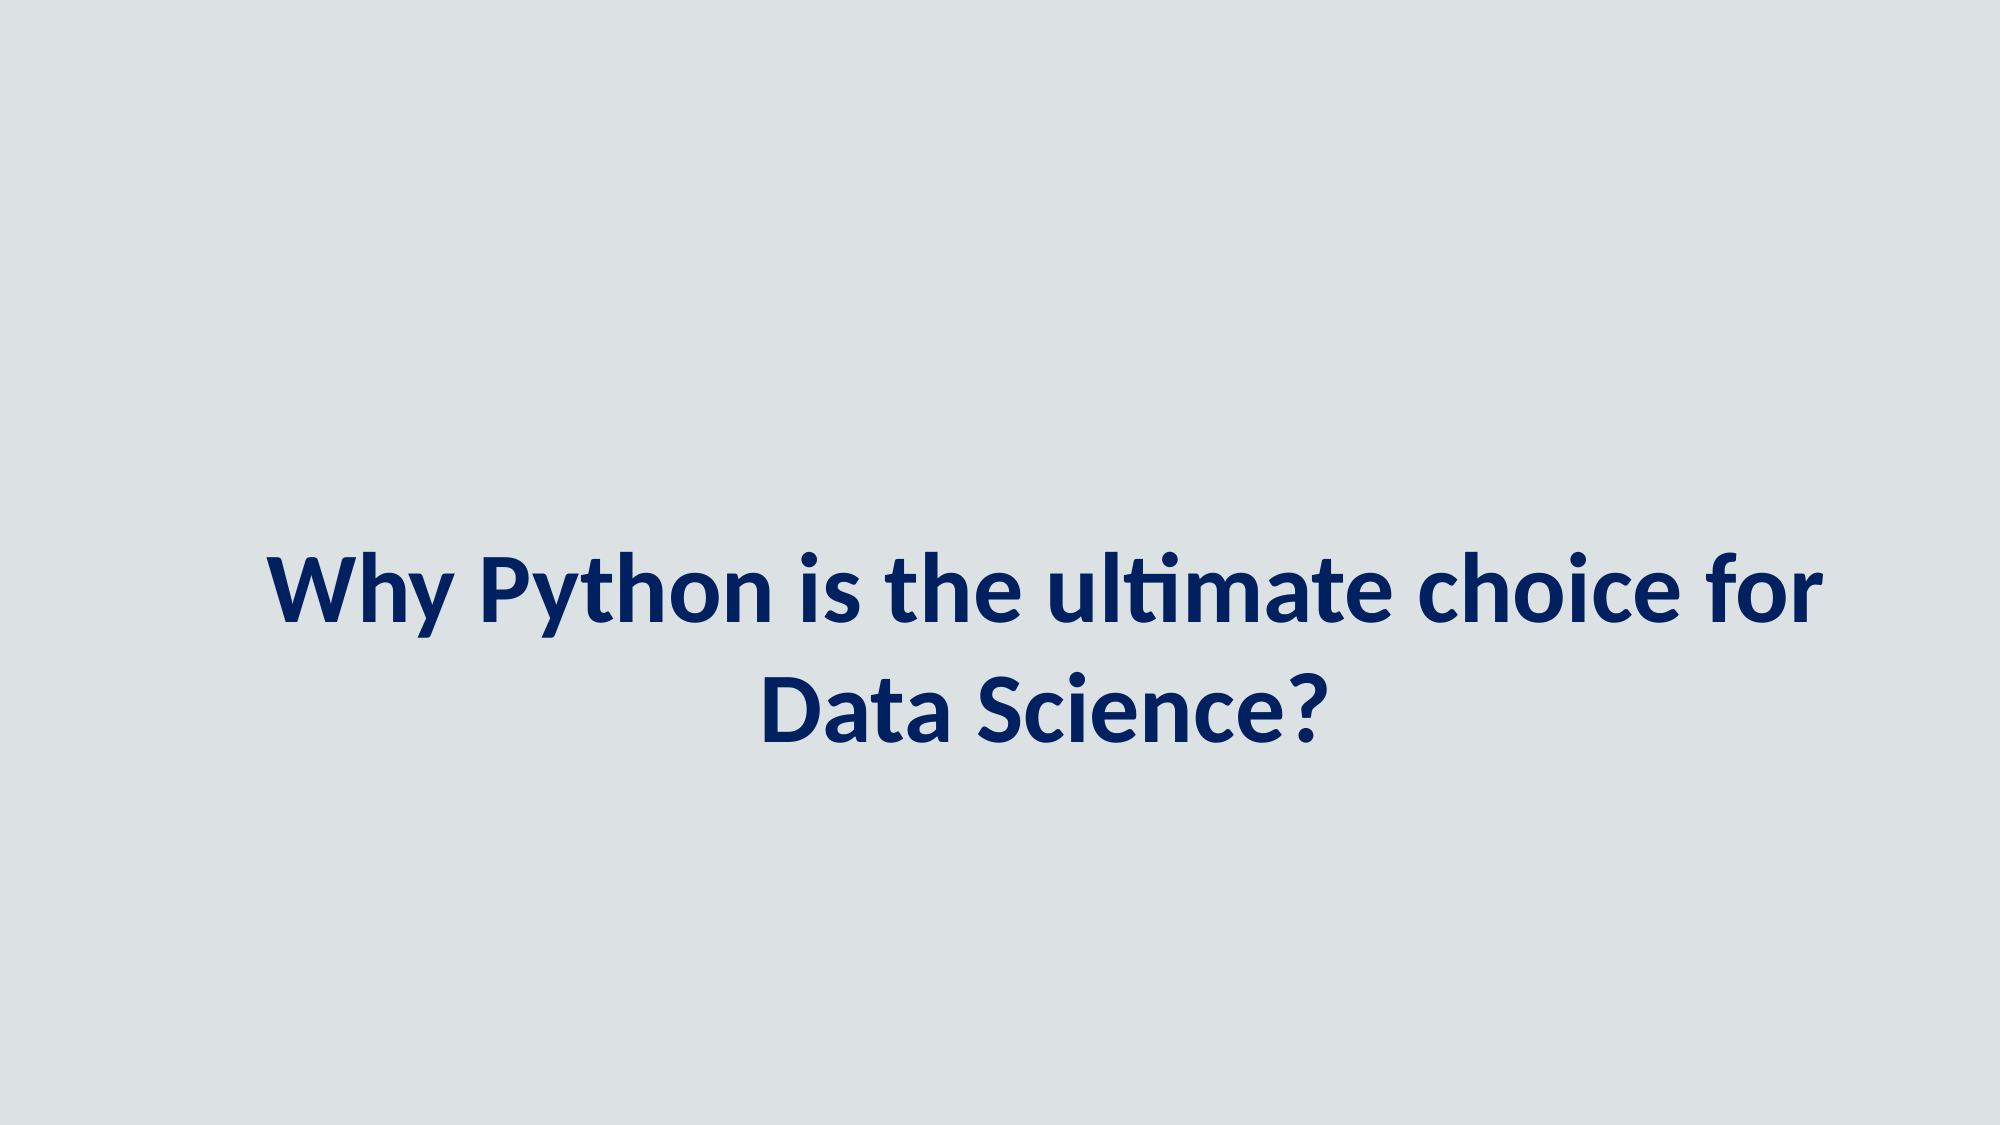

# Why Python is the ultimate choice for Data Science?